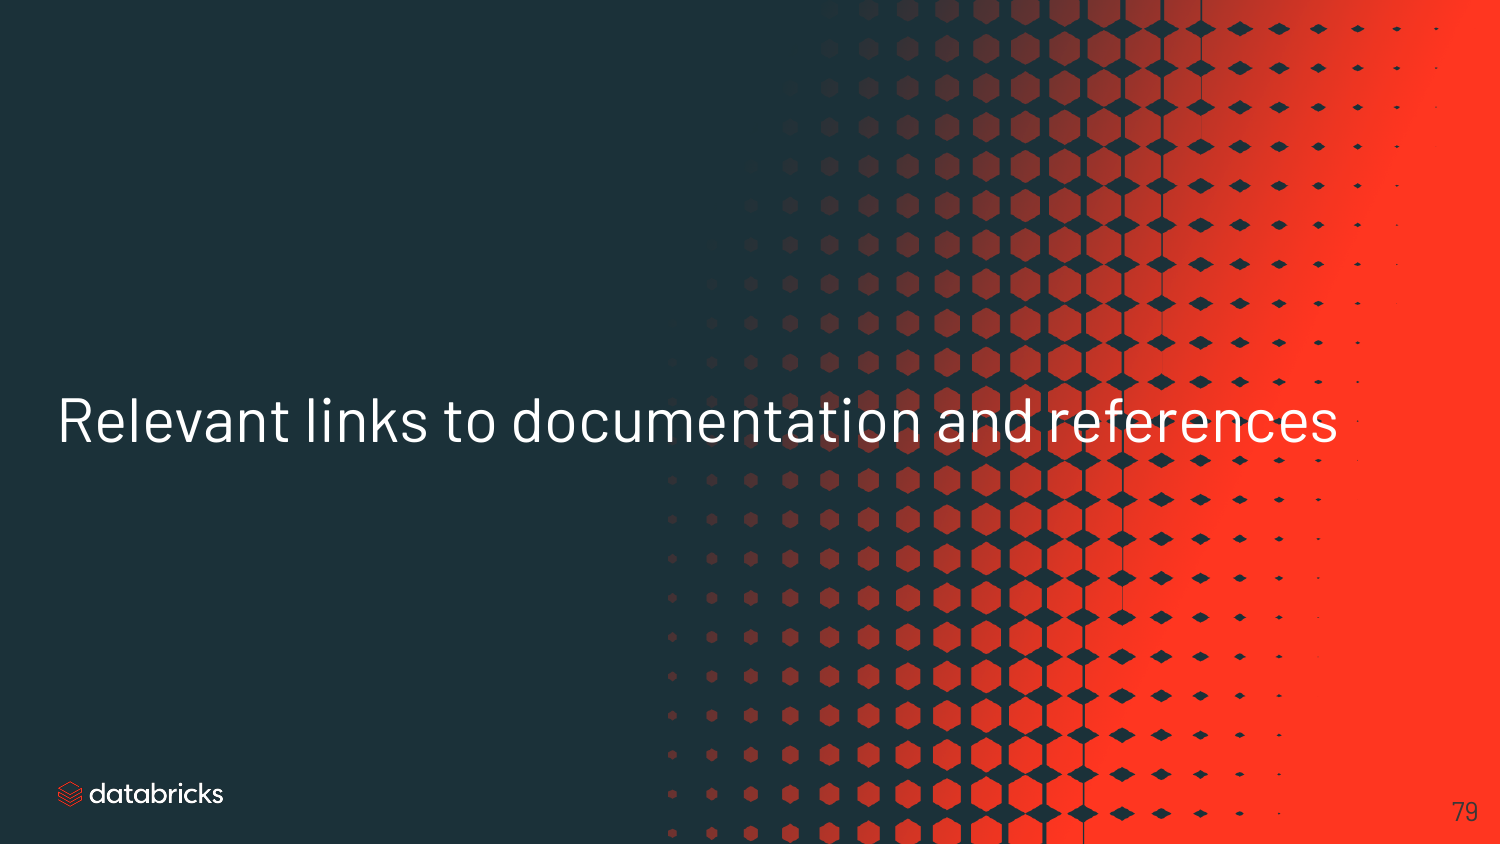

# Relevant links to documentation and references
79